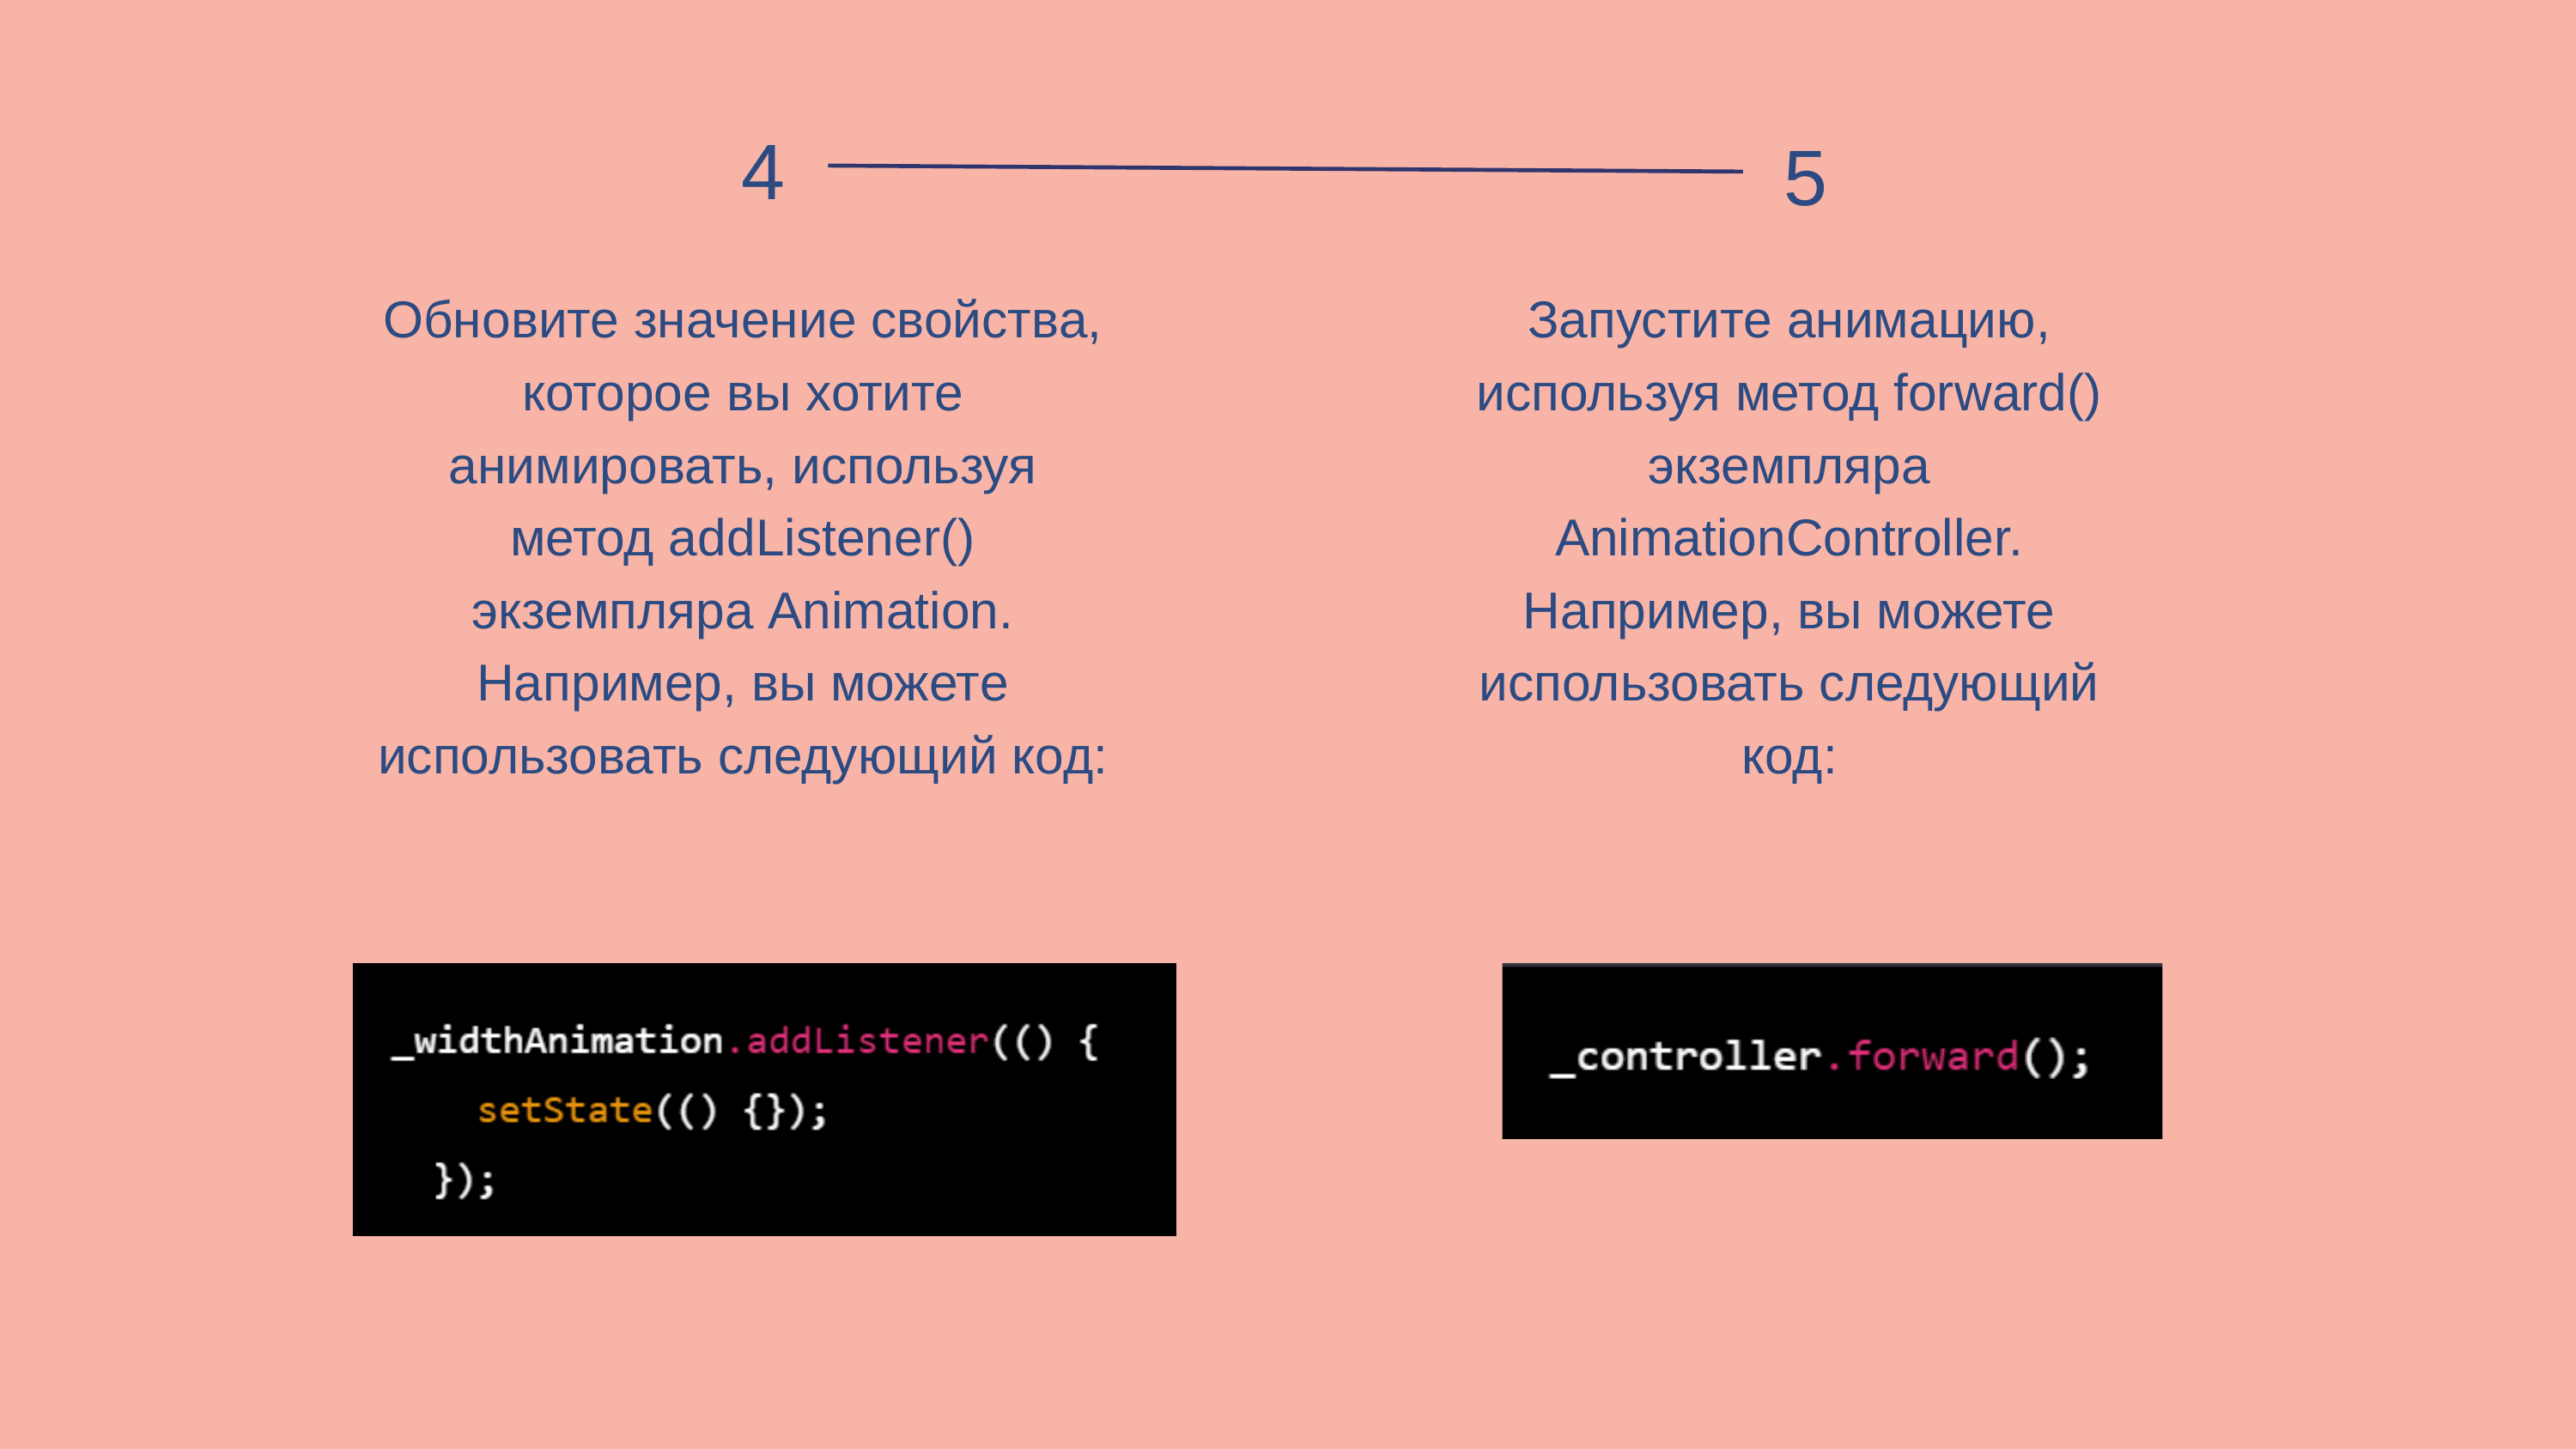

4

5

Обновите значение свойства, которое вы хотите анимировать, используя метод addListener() экземпляра Animation. Например, вы можете использовать следующий код:

Запустите анимацию, используя метод forward() экземпляра AnimationController. Например, вы можете использовать следующий код:

|  |
| --- |